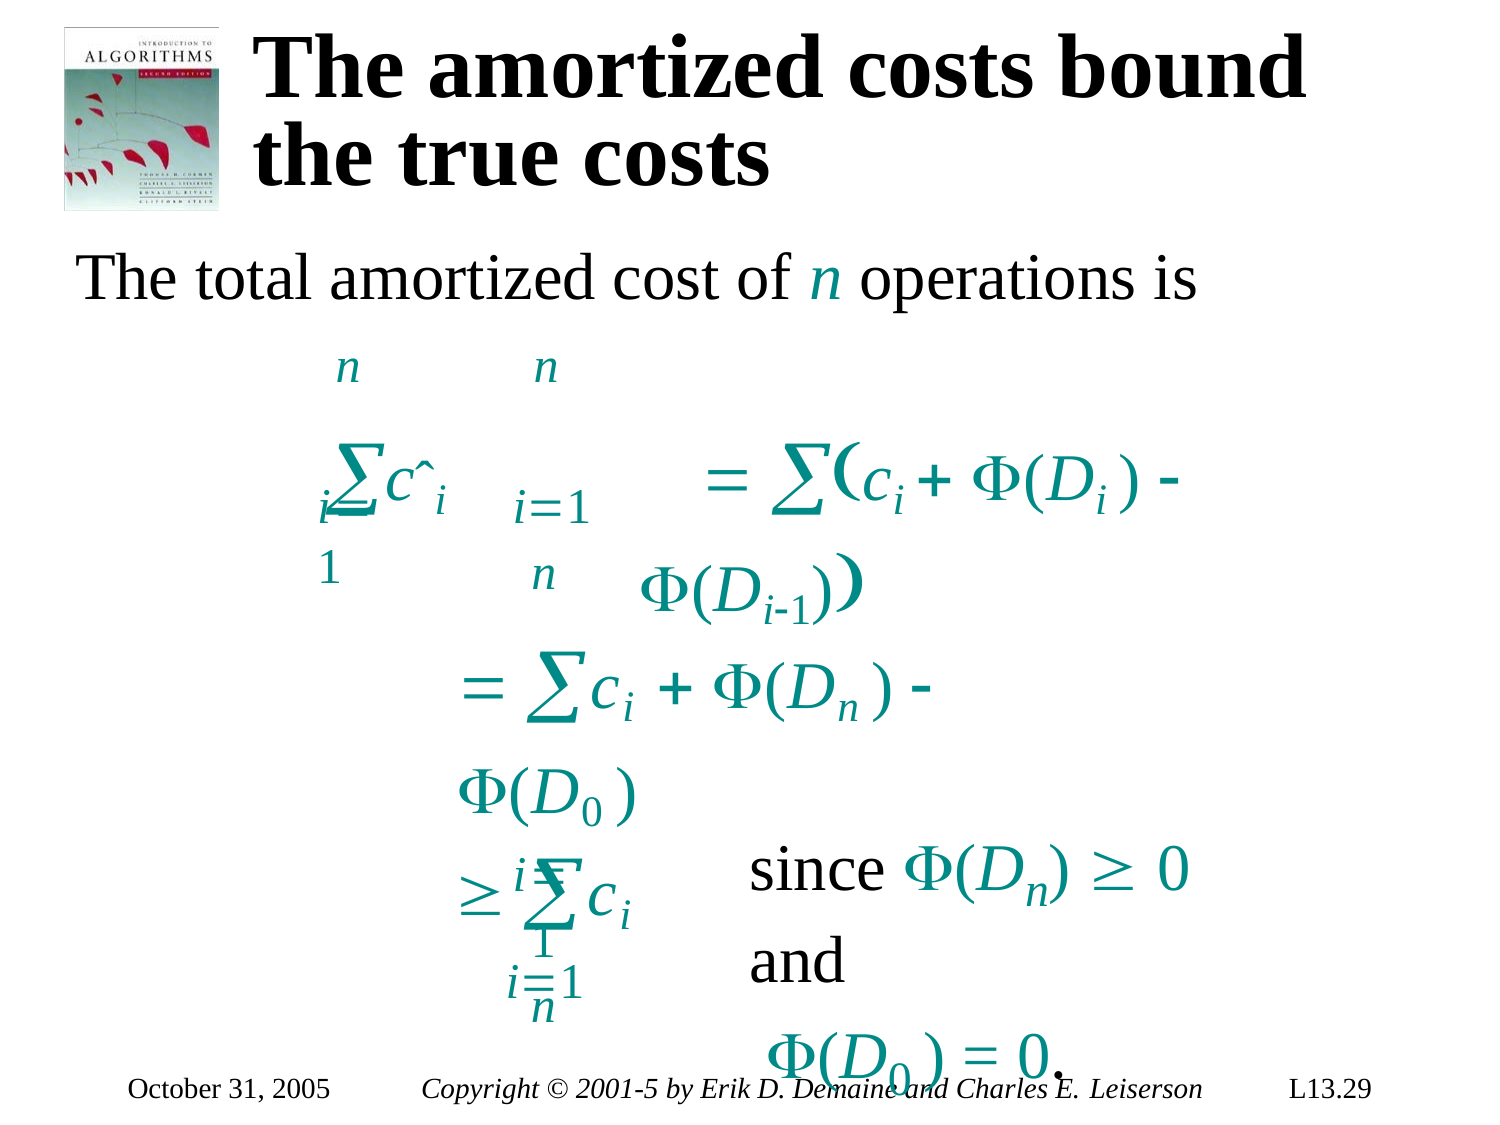

# The amortized costs bound  the true costs
The total amortized cost of n operations is
∑cˆi	= ∑(ci	+ Φ(Di ) − Φ(Di−1))
n	n
i=1
= ∑ci	+ Φ(Dn ) − Φ(D0 )
i=1  n
i=1
n
≥ ∑ci
i=1
since Φ(Dn) ≥ 0 and
Φ(D0 ) = 0.
October 31, 2005
Copyright © 2001-5 by Erik D. Demaine and Charles E. Leiserson
L13.29